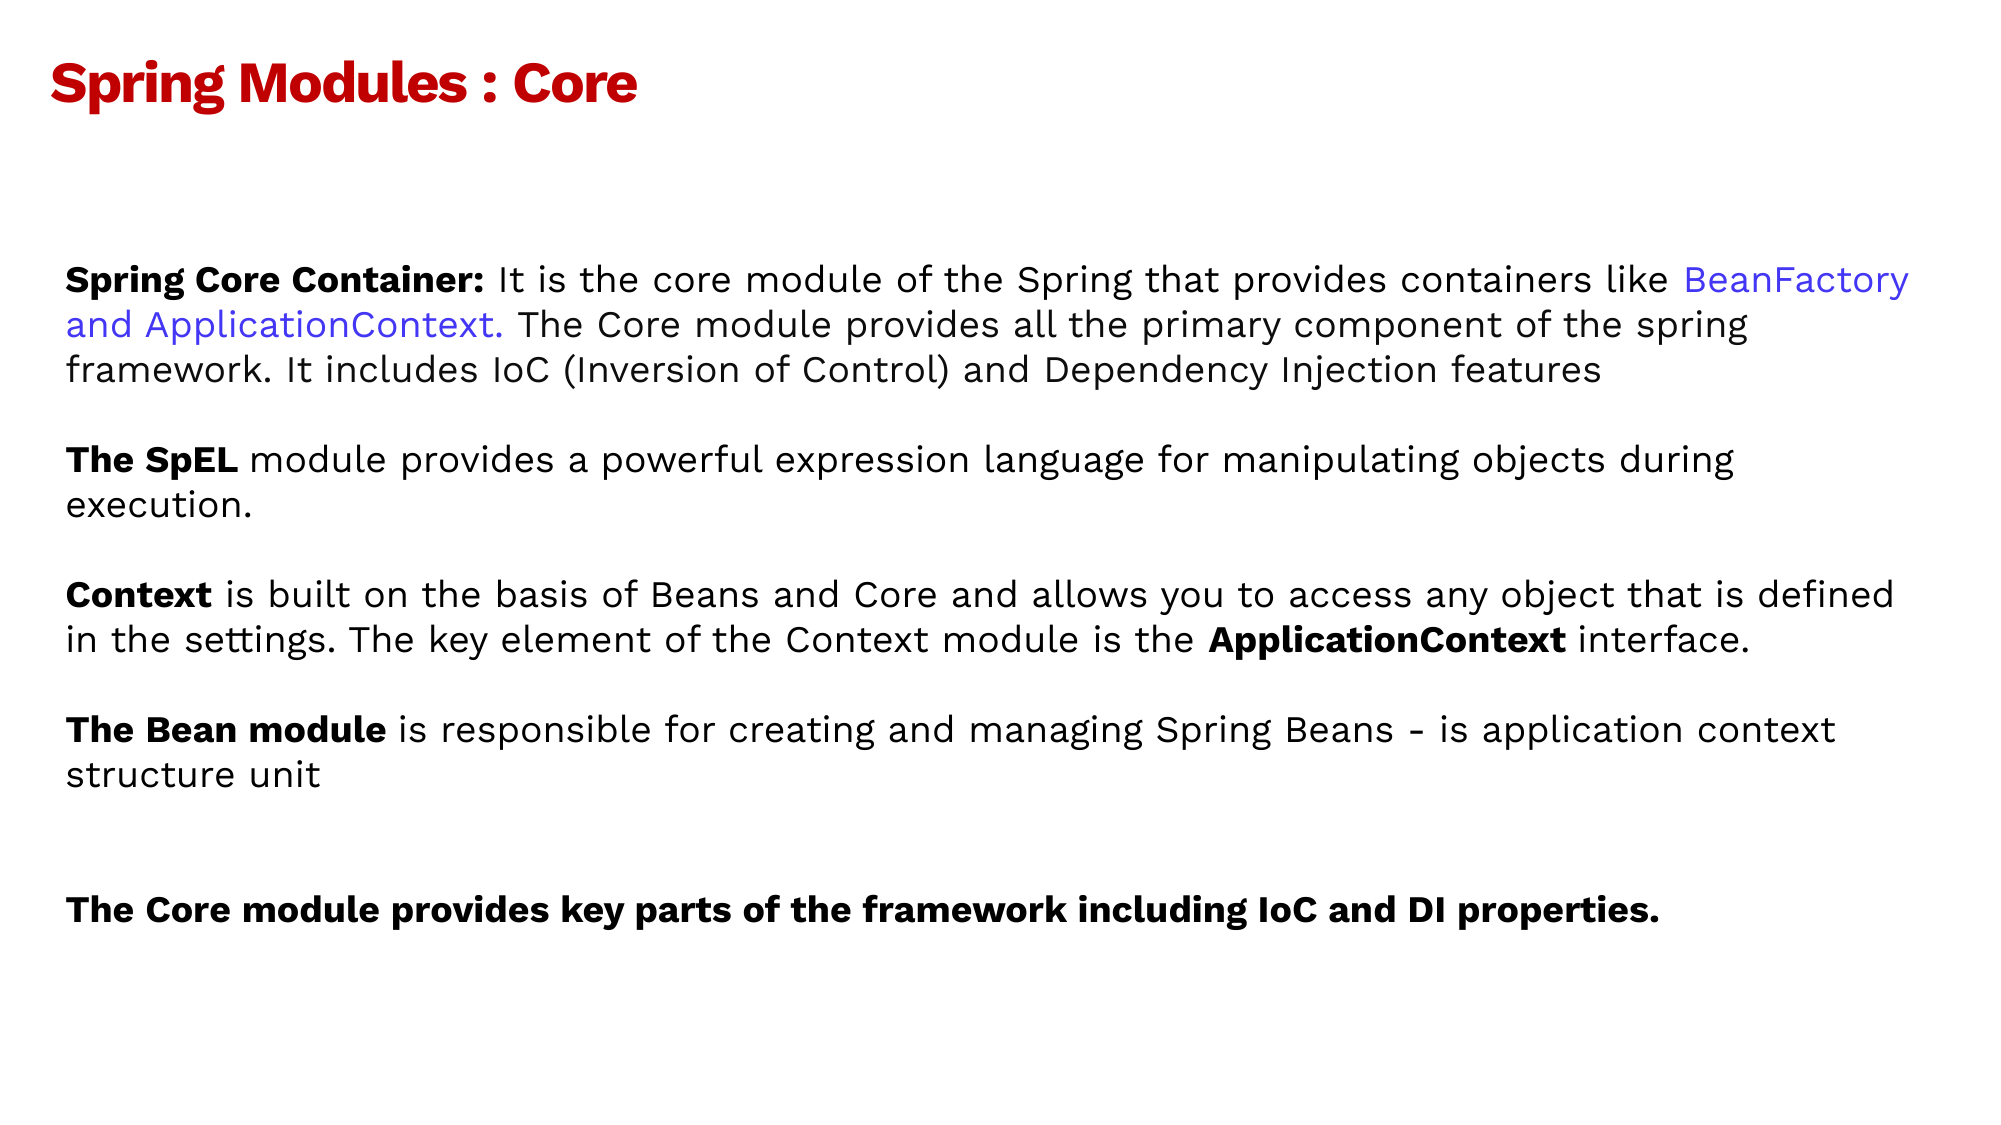

Spring Modules : Core

Spring Core Container: It is the core module of the Spring that provides containers like BeanFactory and ApplicationContext. The Core module provides all the primary component of the spring framework. It includes IoC (Inversion of Control) and Dependency Injection features

The SpEL module provides a powerful expression language for manipulating objects during execution.

Context is built on the basis of Beans and Core and allows you to access any object that is defined in the settings. The key element of the Context module is the ApplicationContext interface.

The Bean module is responsible for creating and managing Spring Beans - is application context structure unit

The Core module provides key parts of the framework including IoC and DI properties.